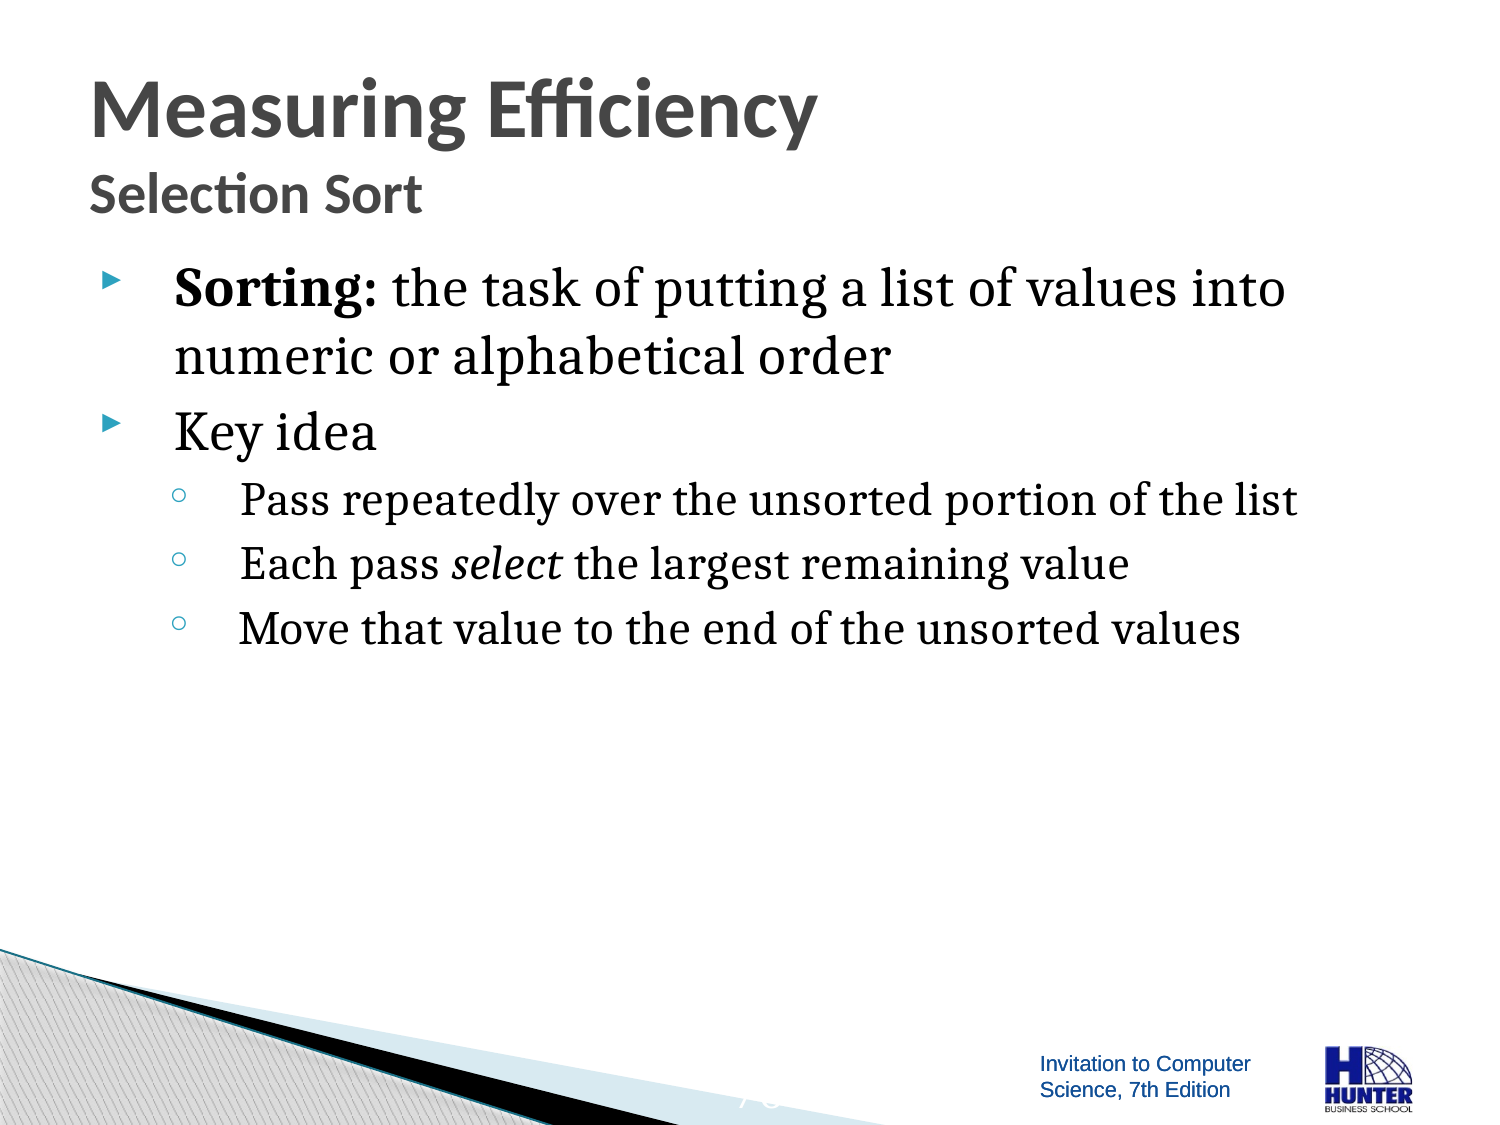

# Measuring Efficiency Selection Sort
Sorting: the task of putting a list of values into numeric or alphabetical order
Key idea
Pass repeatedly over the unsorted portion of the list
Each pass select the largest remaining value
Move that value to the end of the unsorted values
76